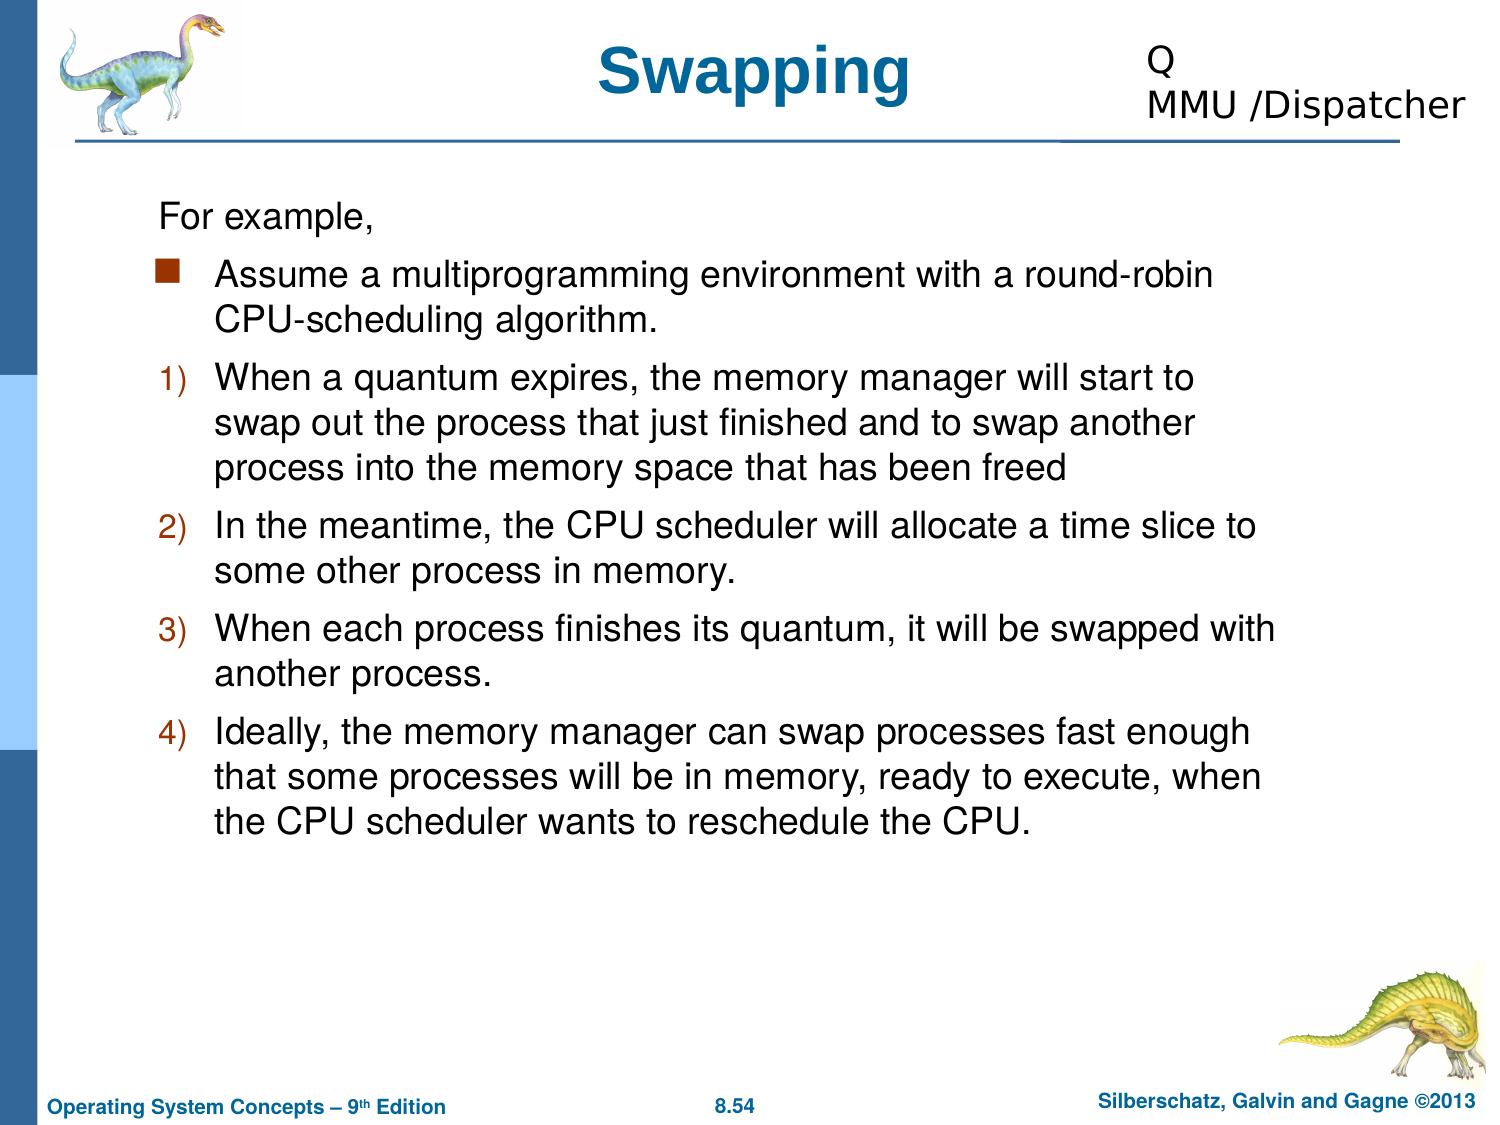

# Swapping
Q
MMU /Dispatcher
For example,
Assume a multiprogramming environment with a round-robin CPU-scheduling algorithm.
When a quantum expires, the memory manager will start to swap out the process that just finished and to swap another process into the memory space that has been freed
In the meantime, the CPU scheduler will allocate a time slice to some other process in memory.
When each process finishes its quantum, it will be swapped with another process.
Ideally, the memory manager can swap processes fast enough that some processes will be in memory, ready to execute, when the CPU scheduler wants to reschedule the CPU.